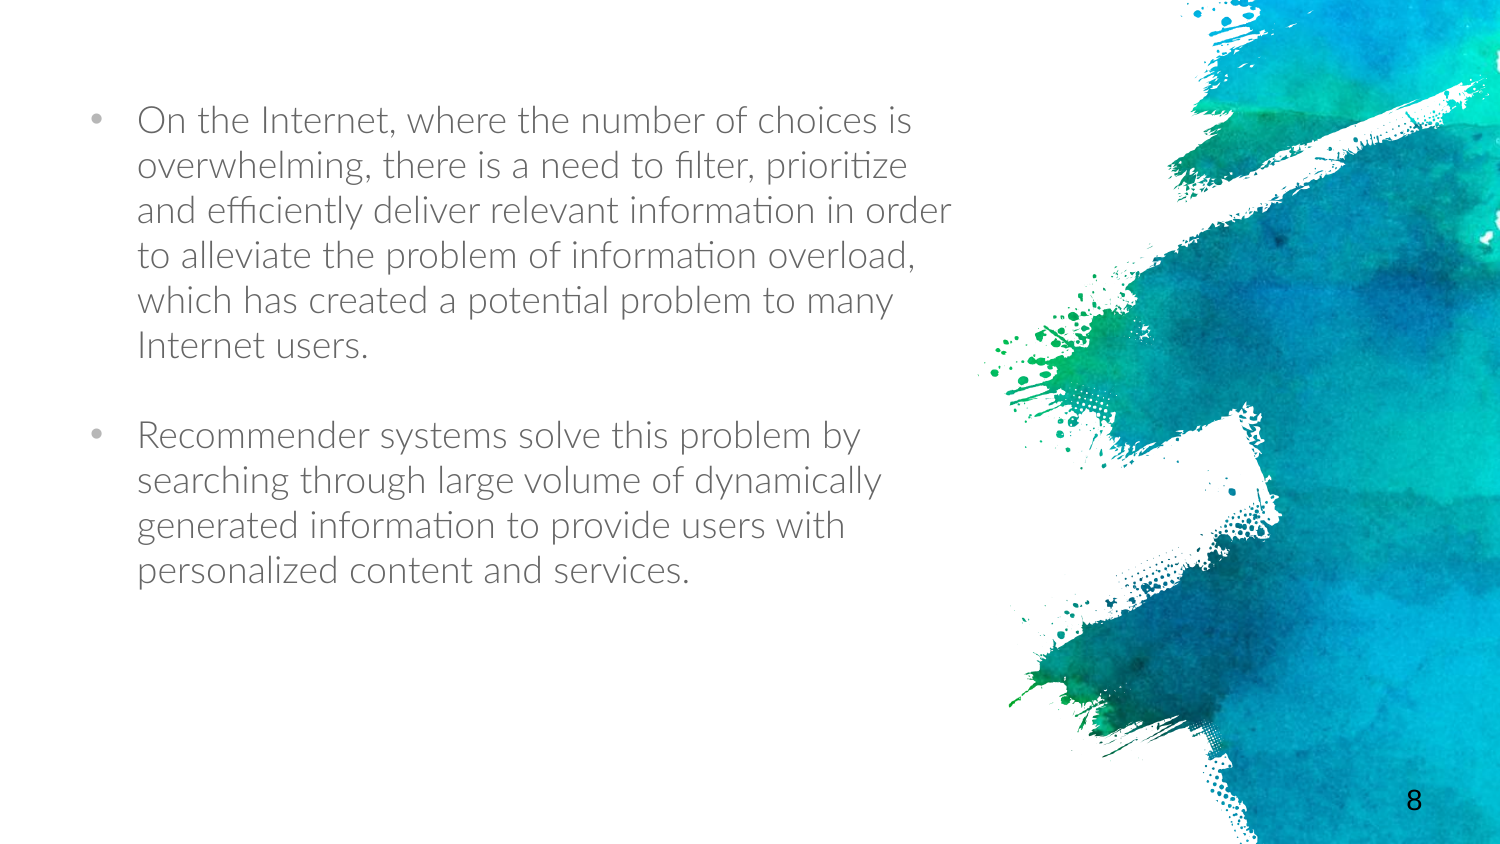

On the Internet, where the number of choices is overwhelming, there is a need to filter, prioritize and efficiently deliver relevant information in order to alleviate the problem of information overload, which has created a potential problem to many Internet users.

Recommender systems solve this problem by searching through large volume of dynamically generated information to provide users with personalized content and services.
8